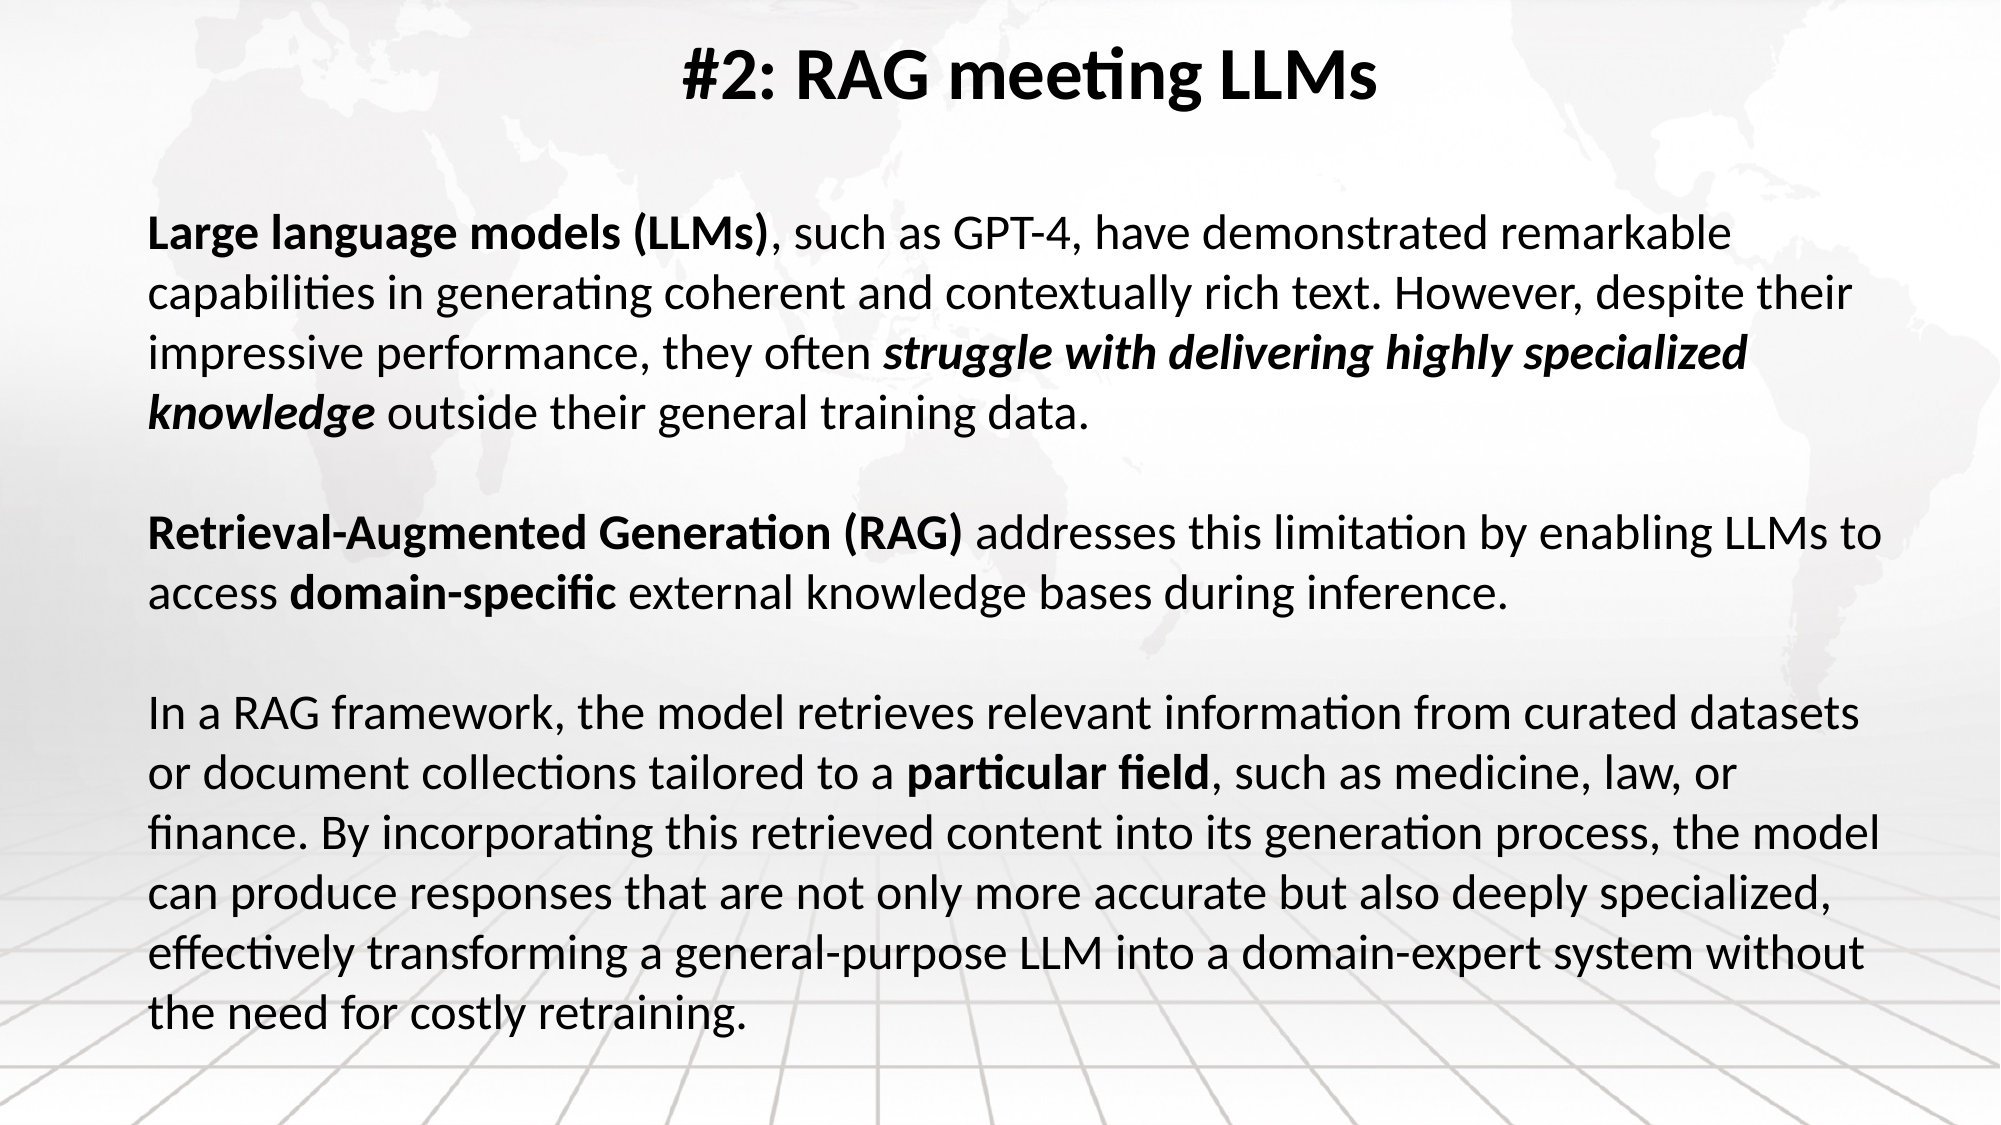

#2: RAG meeting LLMs
Large language models (LLMs), such as GPT-4, have demonstrated remarkable capabilities in generating coherent and contextually rich text. However, despite their impressive performance, they often struggle with delivering highly specialized knowledge outside their general training data.

Retrieval-Augmented Generation (RAG) addresses this limitation by enabling LLMs to access domain-specific external knowledge bases during inference.

In a RAG framework, the model retrieves relevant information from curated datasets or document collections tailored to a particular field, such as medicine, law, or finance. By incorporating this retrieved content into its generation process, the model can produce responses that are not only more accurate but also deeply specialized, effectively transforming a general-purpose LLM into a domain-expert system without the need for costly retraining.